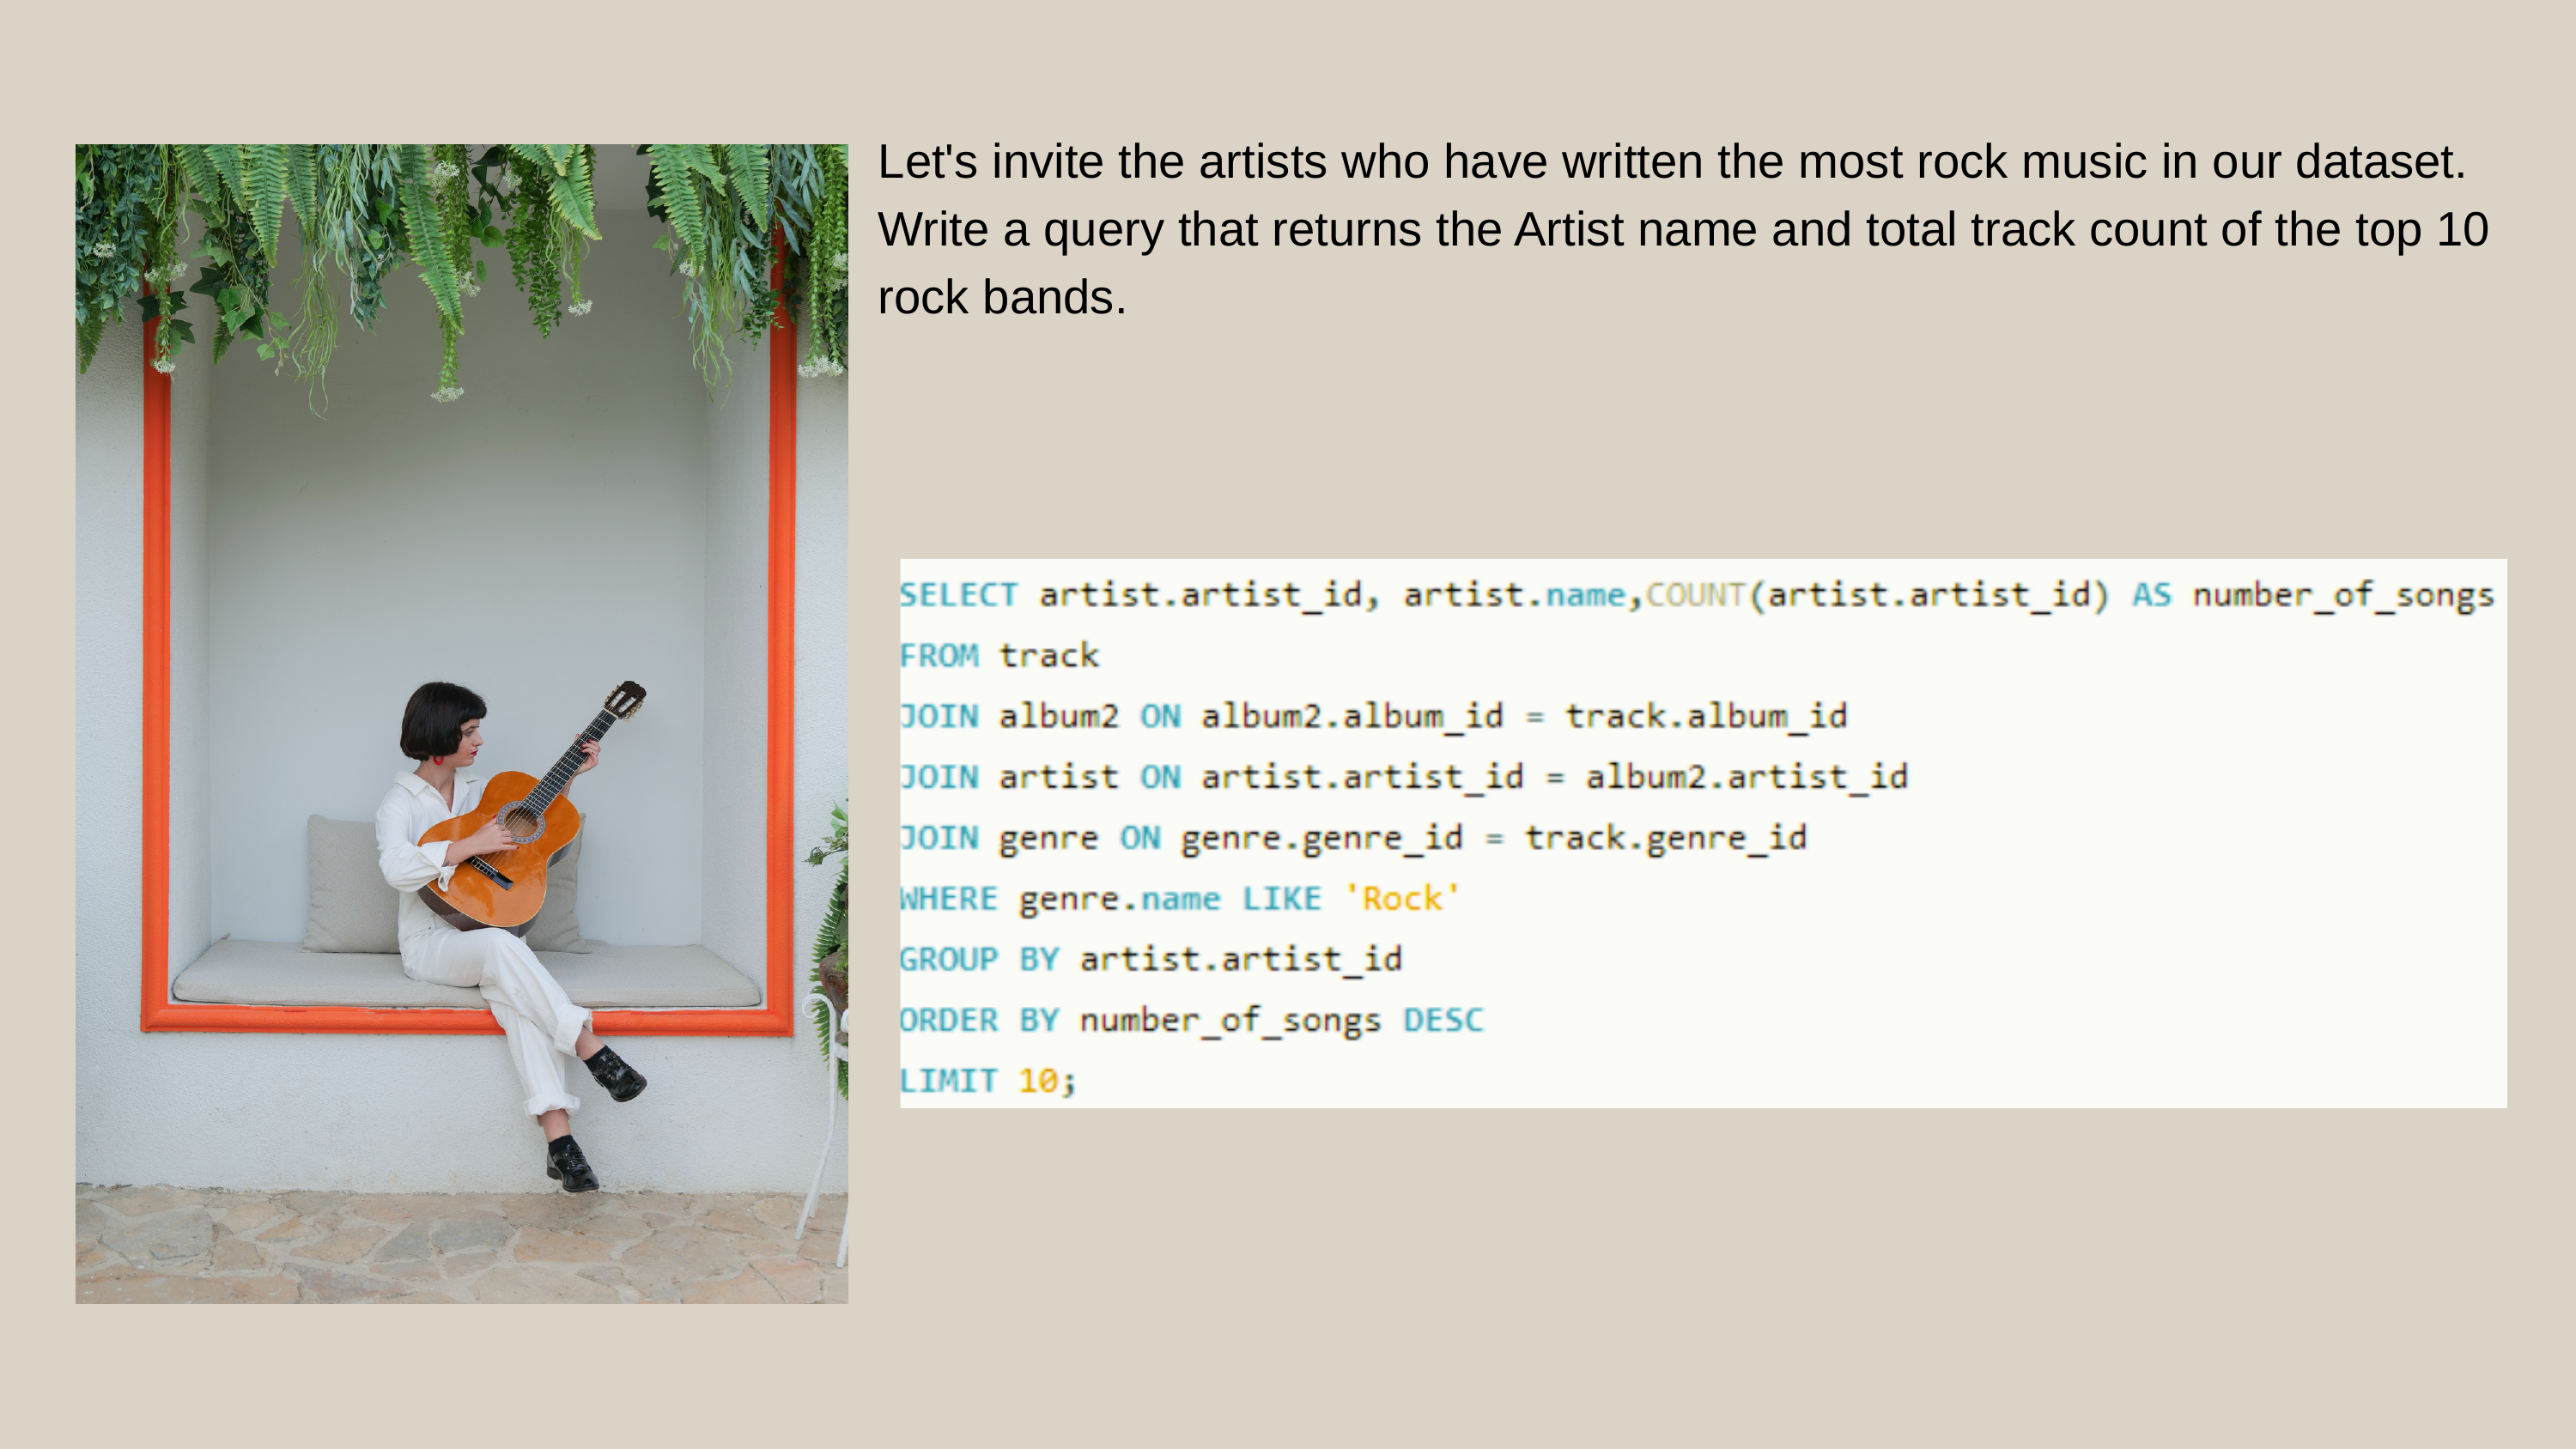

Let's invite the artists who have written the most rock music in our dataset. Write a query that returns the Artist name and total track count of the top 10 rock bands.